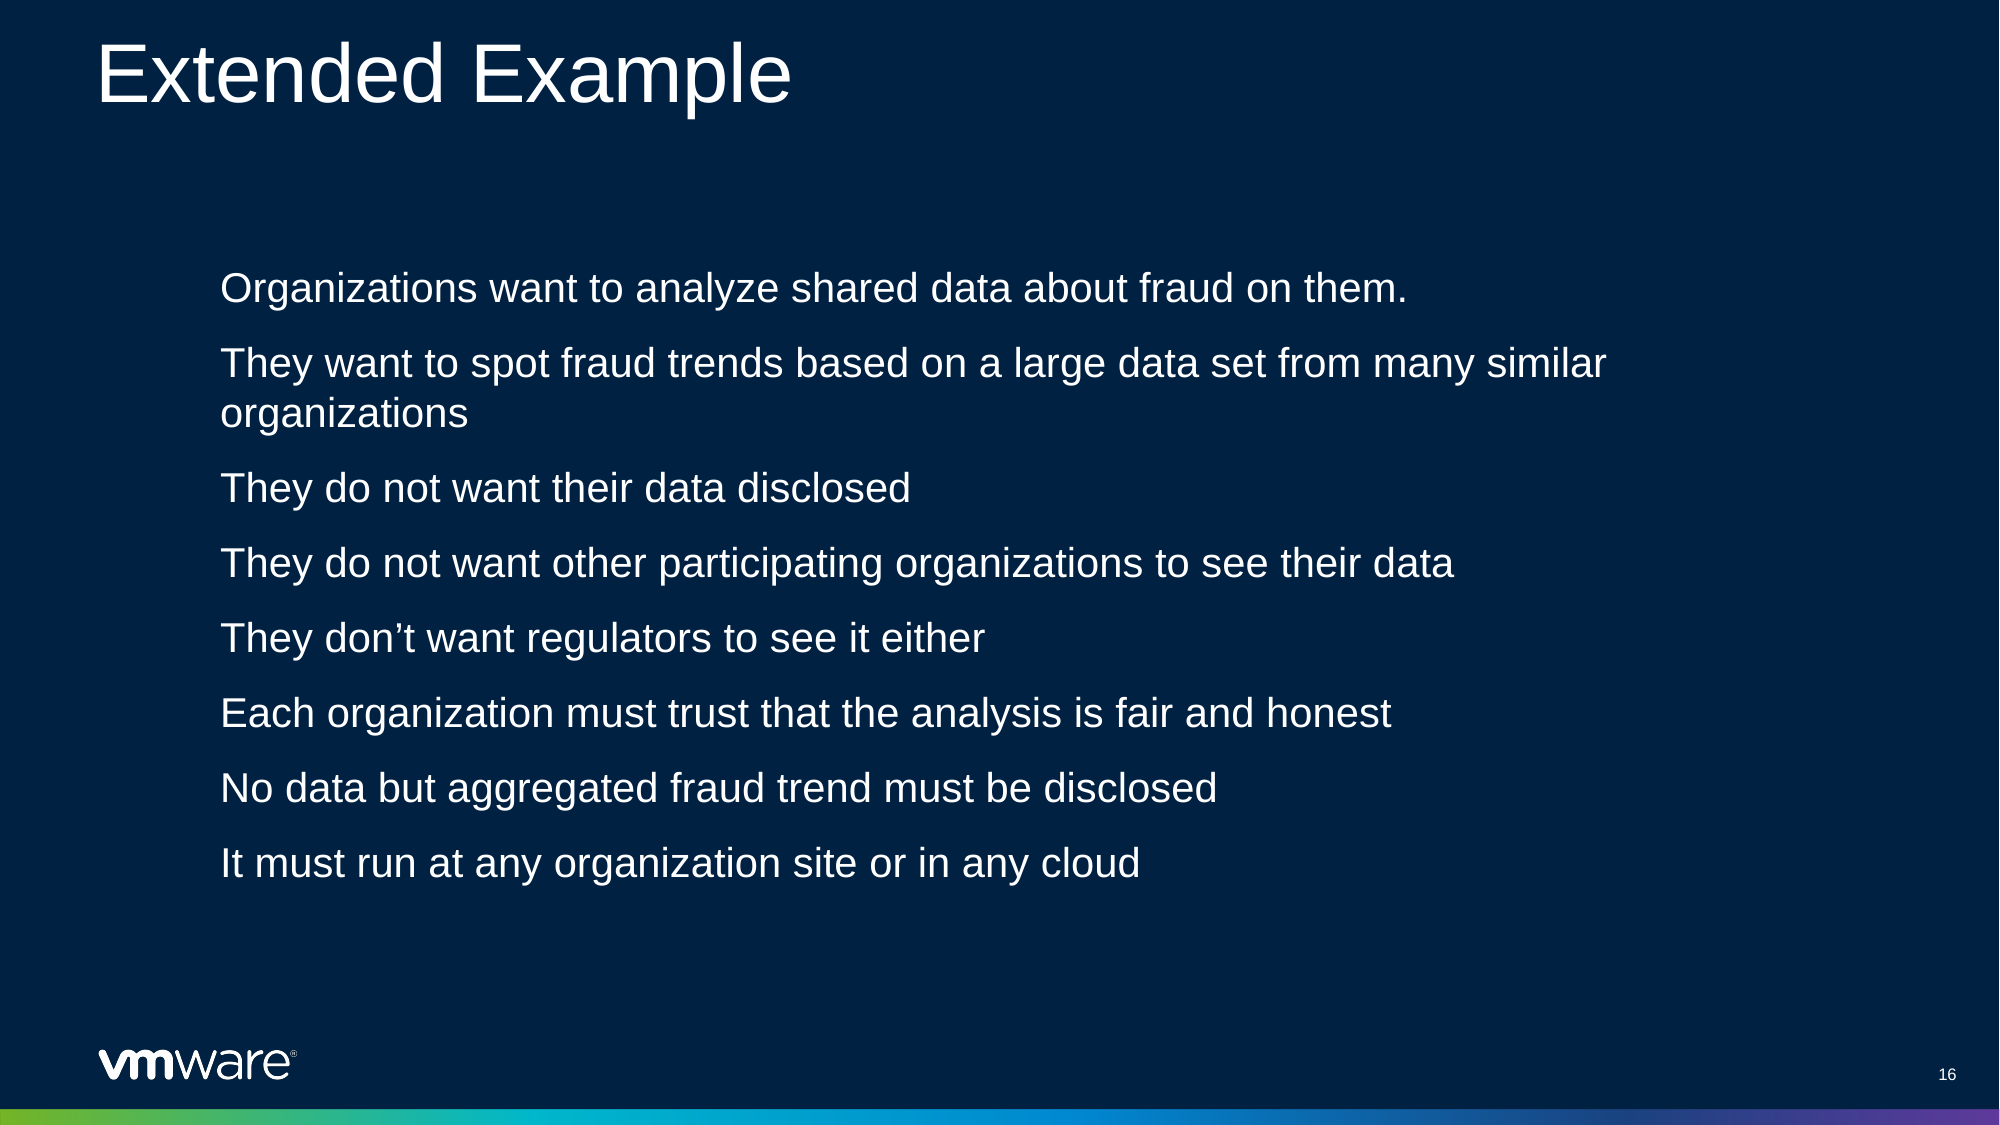

# Extended Example
Organizations want to analyze shared data about fraud on them.
They want to spot fraud trends based on a large data set from many similar organizations
They do not want their data disclosed
They do not want other participating organizations to see their data
They don’t want regulators to see it either
Each organization must trust that the analysis is fair and honest
No data but aggregated fraud trend must be disclosed
It must run at any organization site or in any cloud

16